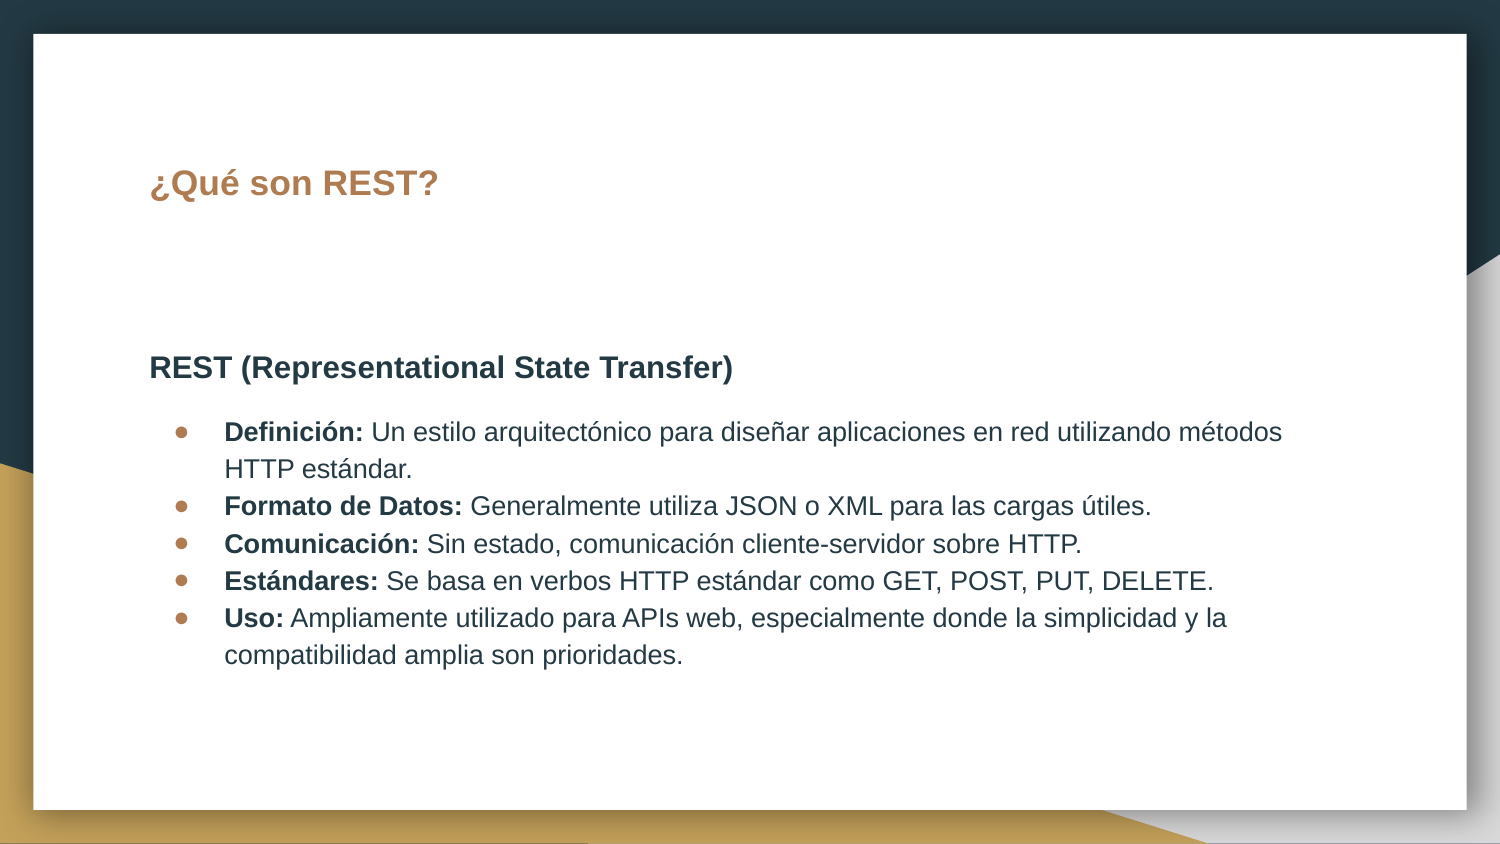

# ¿Qué son REST?
REST (Representational State Transfer)
Definición: Un estilo arquitectónico para diseñar aplicaciones en red utilizando métodos HTTP estándar.
Formato de Datos: Generalmente utiliza JSON o XML para las cargas útiles.
Comunicación: Sin estado, comunicación cliente-servidor sobre HTTP.
Estándares: Se basa en verbos HTTP estándar como GET, POST, PUT, DELETE.
Uso: Ampliamente utilizado para APIs web, especialmente donde la simplicidad y la compatibilidad amplia son prioridades.